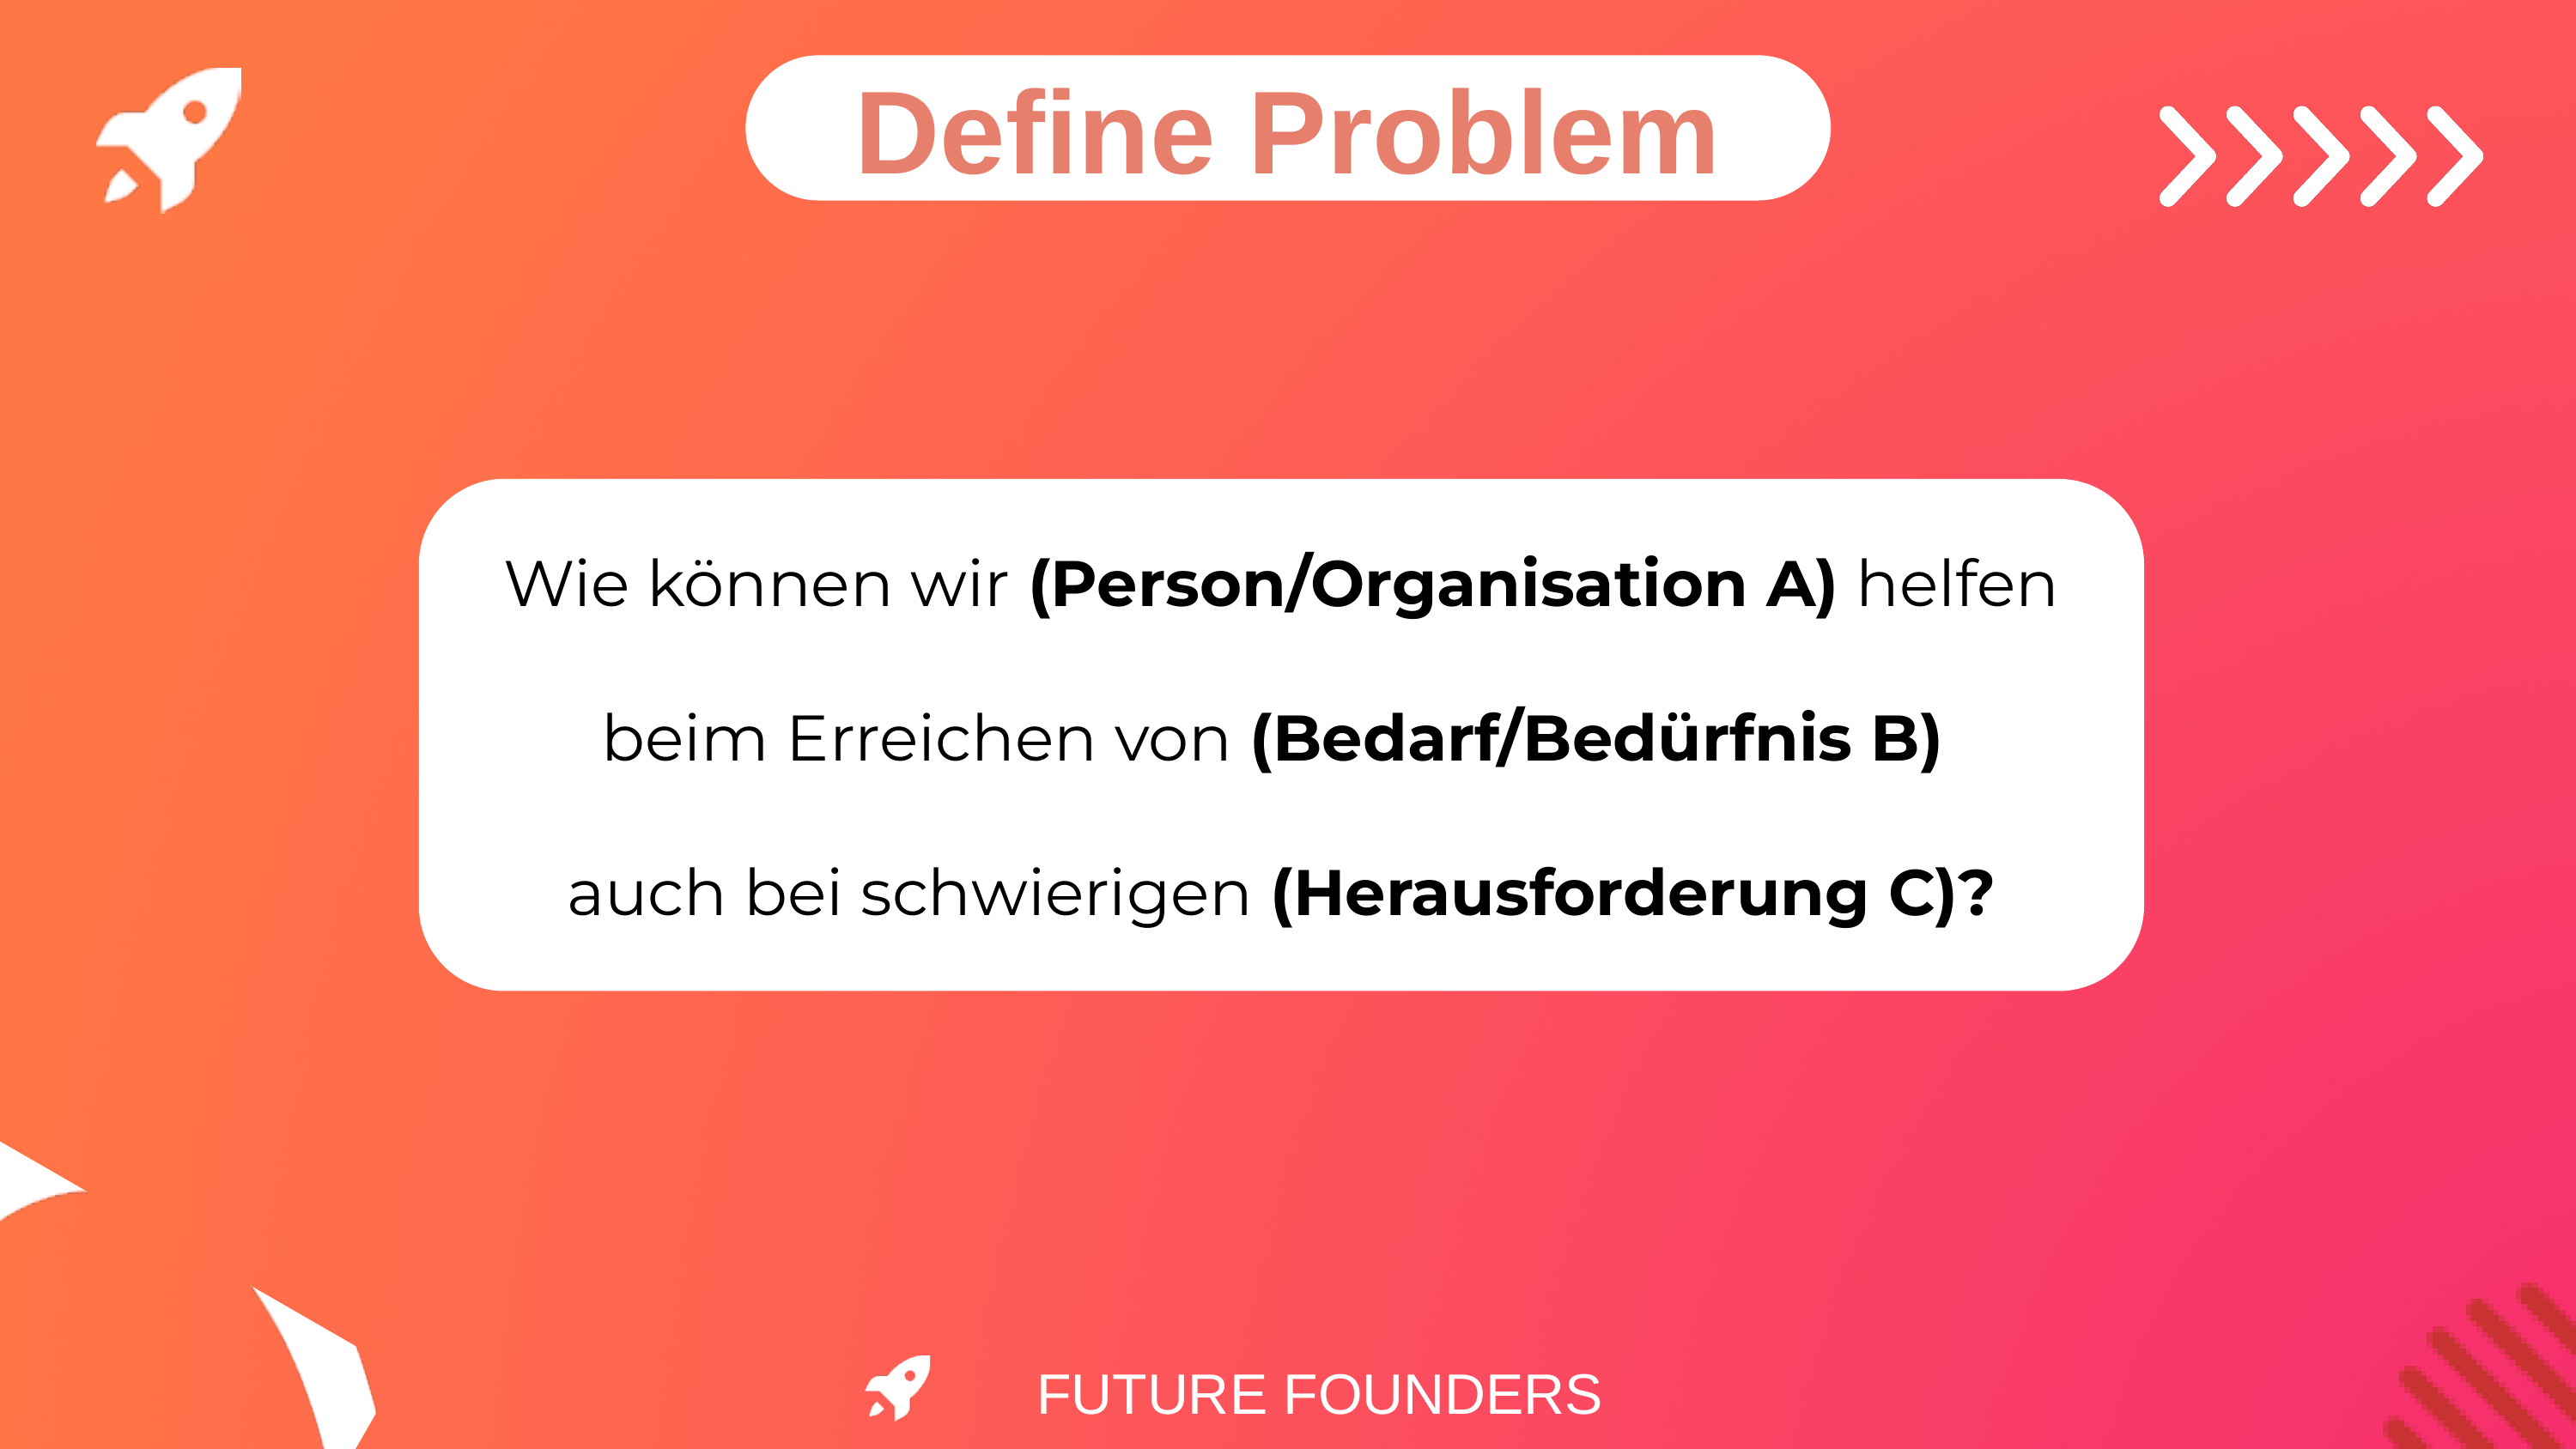

Define Problem
Wie können wir (Person/Organisation A) helfen

beim Erreichen von (Bedarf/Bedürfnis B)

auch bei schwierigen (Herausforderung C)?

FUTURE FOUNDERS INITIATIVE